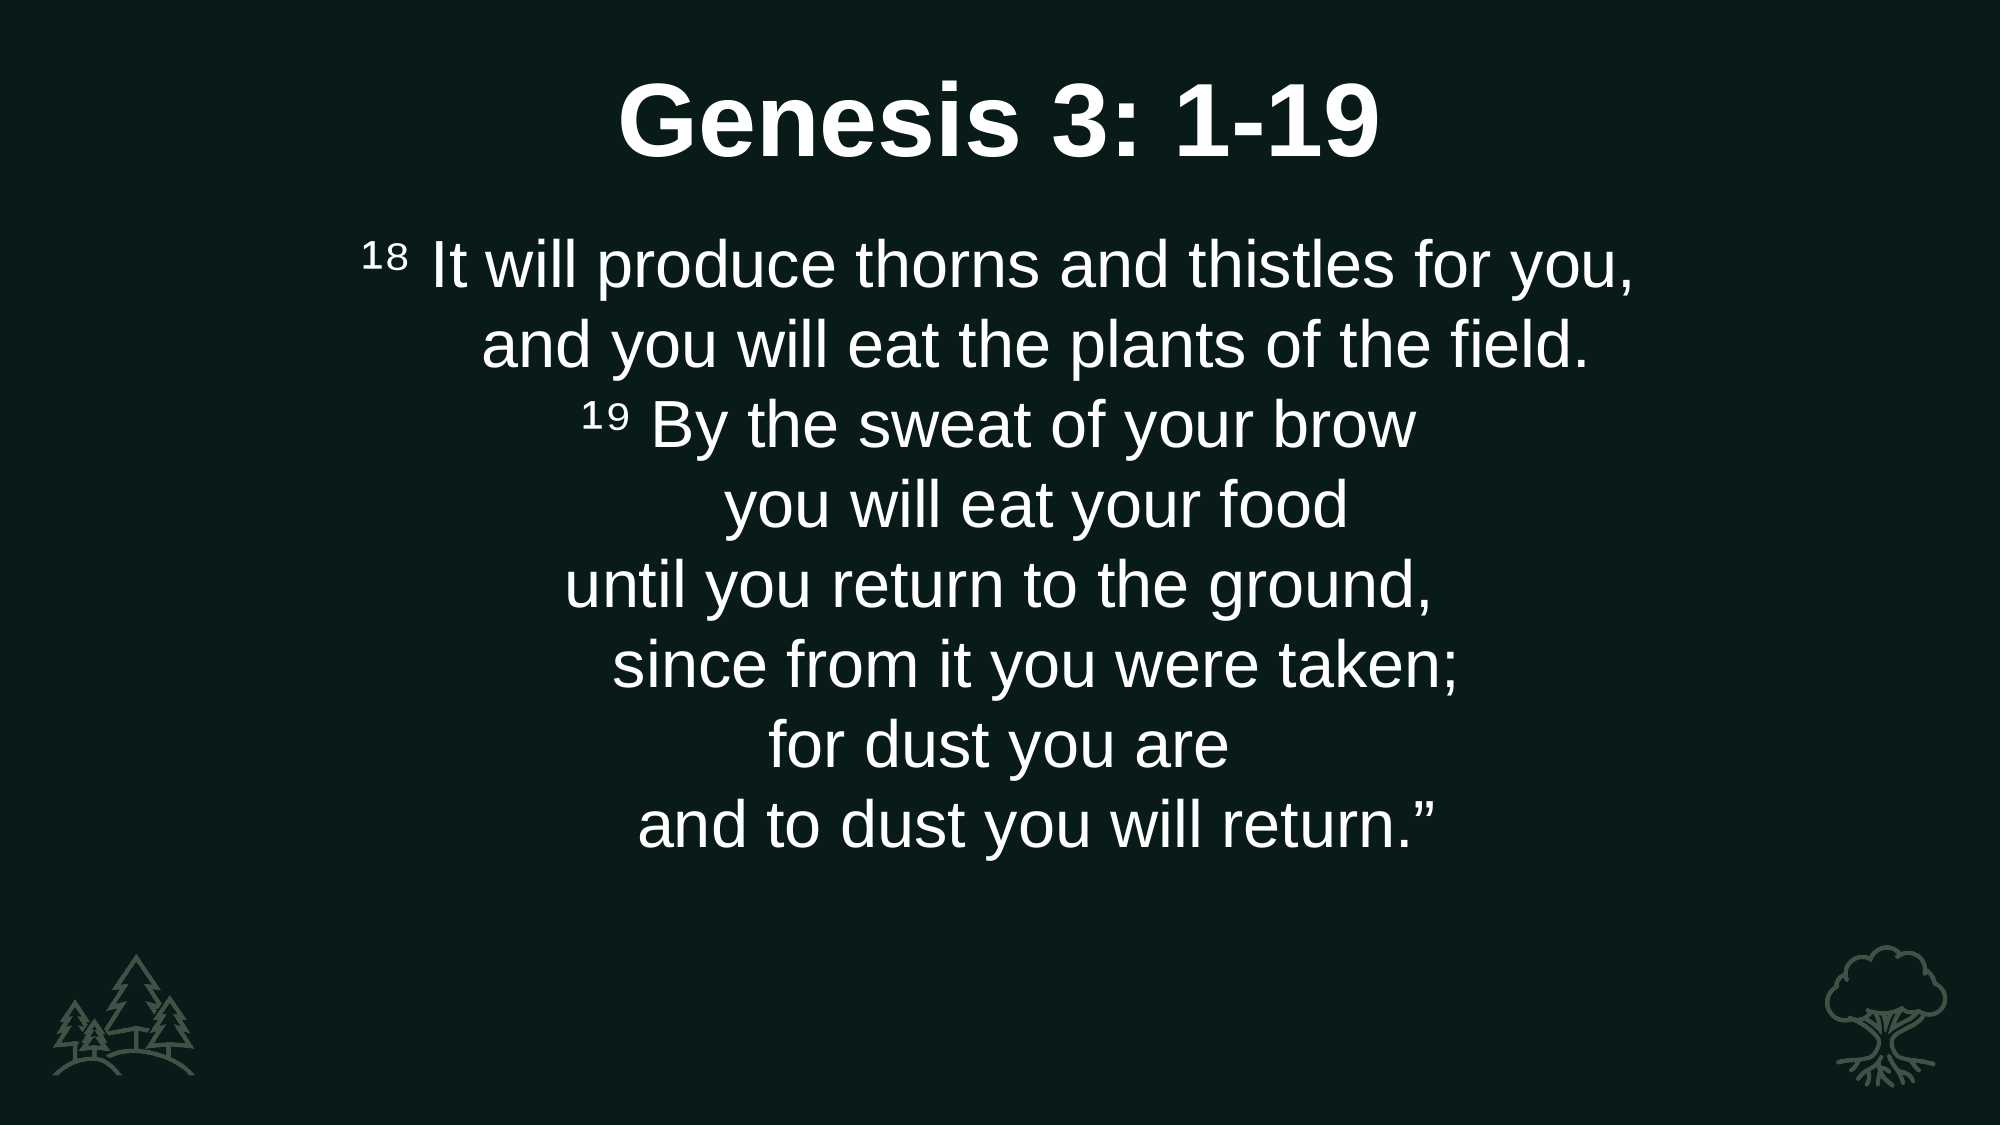

Genesis 3: 1-19
¹⁸ It will produce thorns and thistles for you,
    and you will eat the plants of the field.
¹⁹ By the sweat of your brow
    you will eat your food
until you return to the ground,
    since from it you were taken;
for dust you are
    and to dust you will return.”